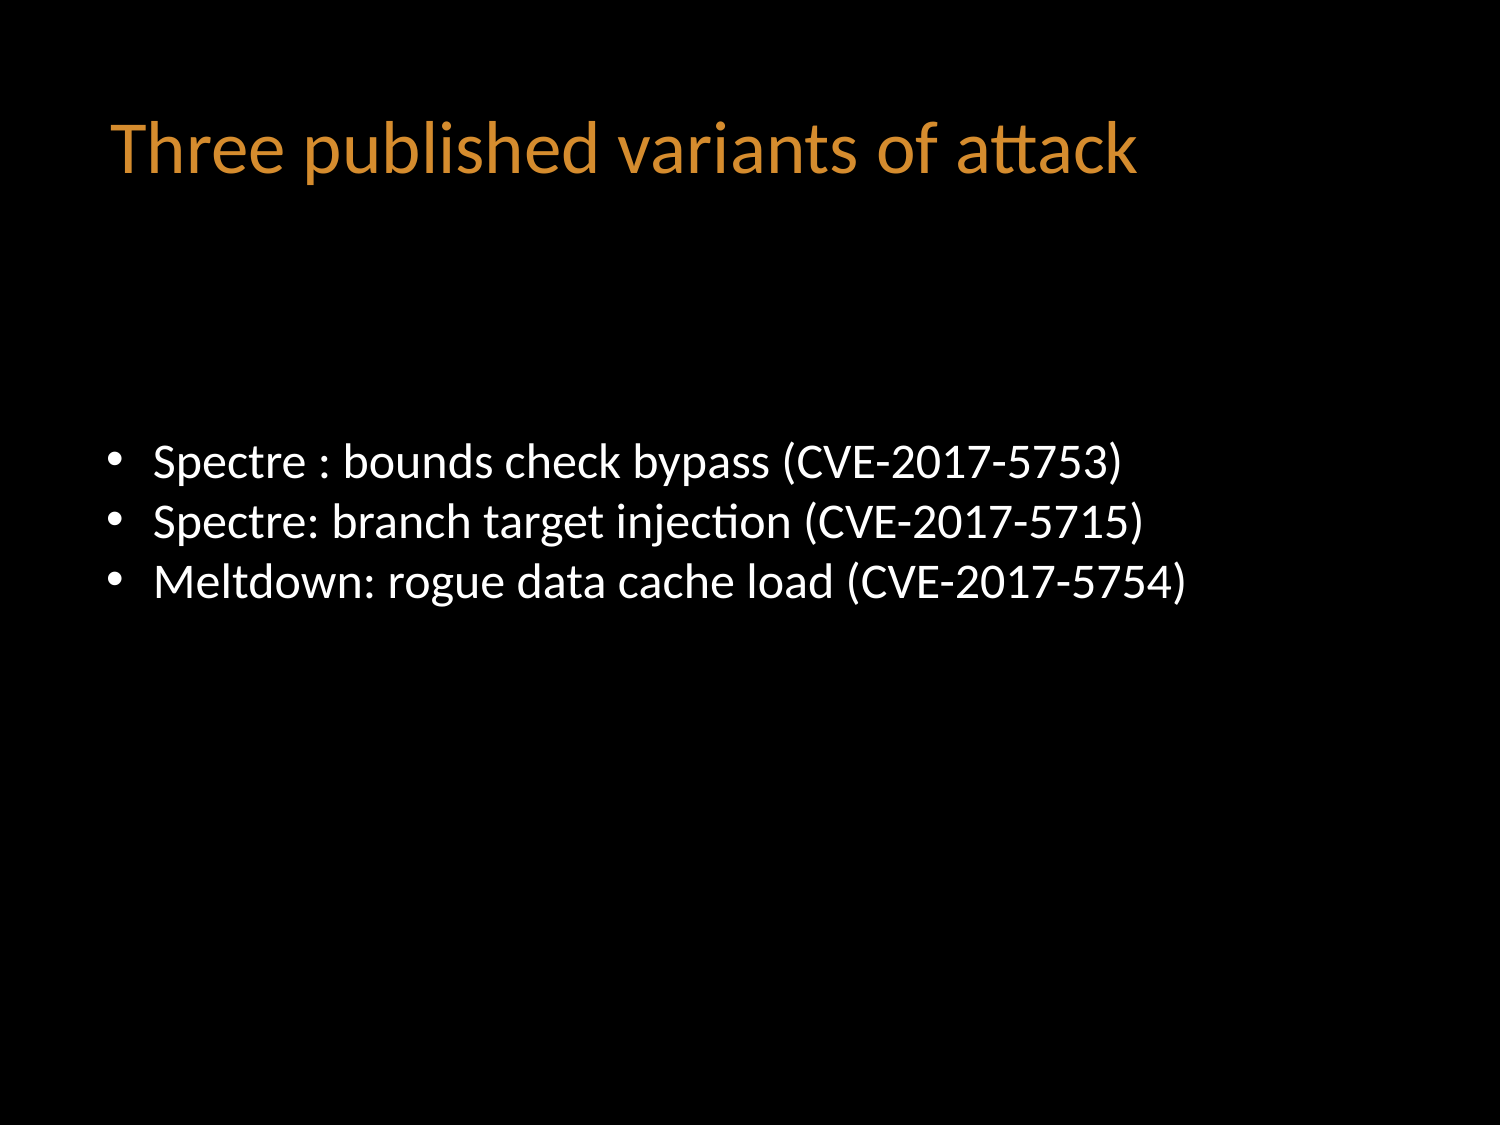

Three published variants of attack

#

Spectre : bounds check bypass (CVE-2017-5753)
Spectre: branch target injection (CVE-2017-5715)
Meltdown: rogue data cache load (CVE-2017-5754)